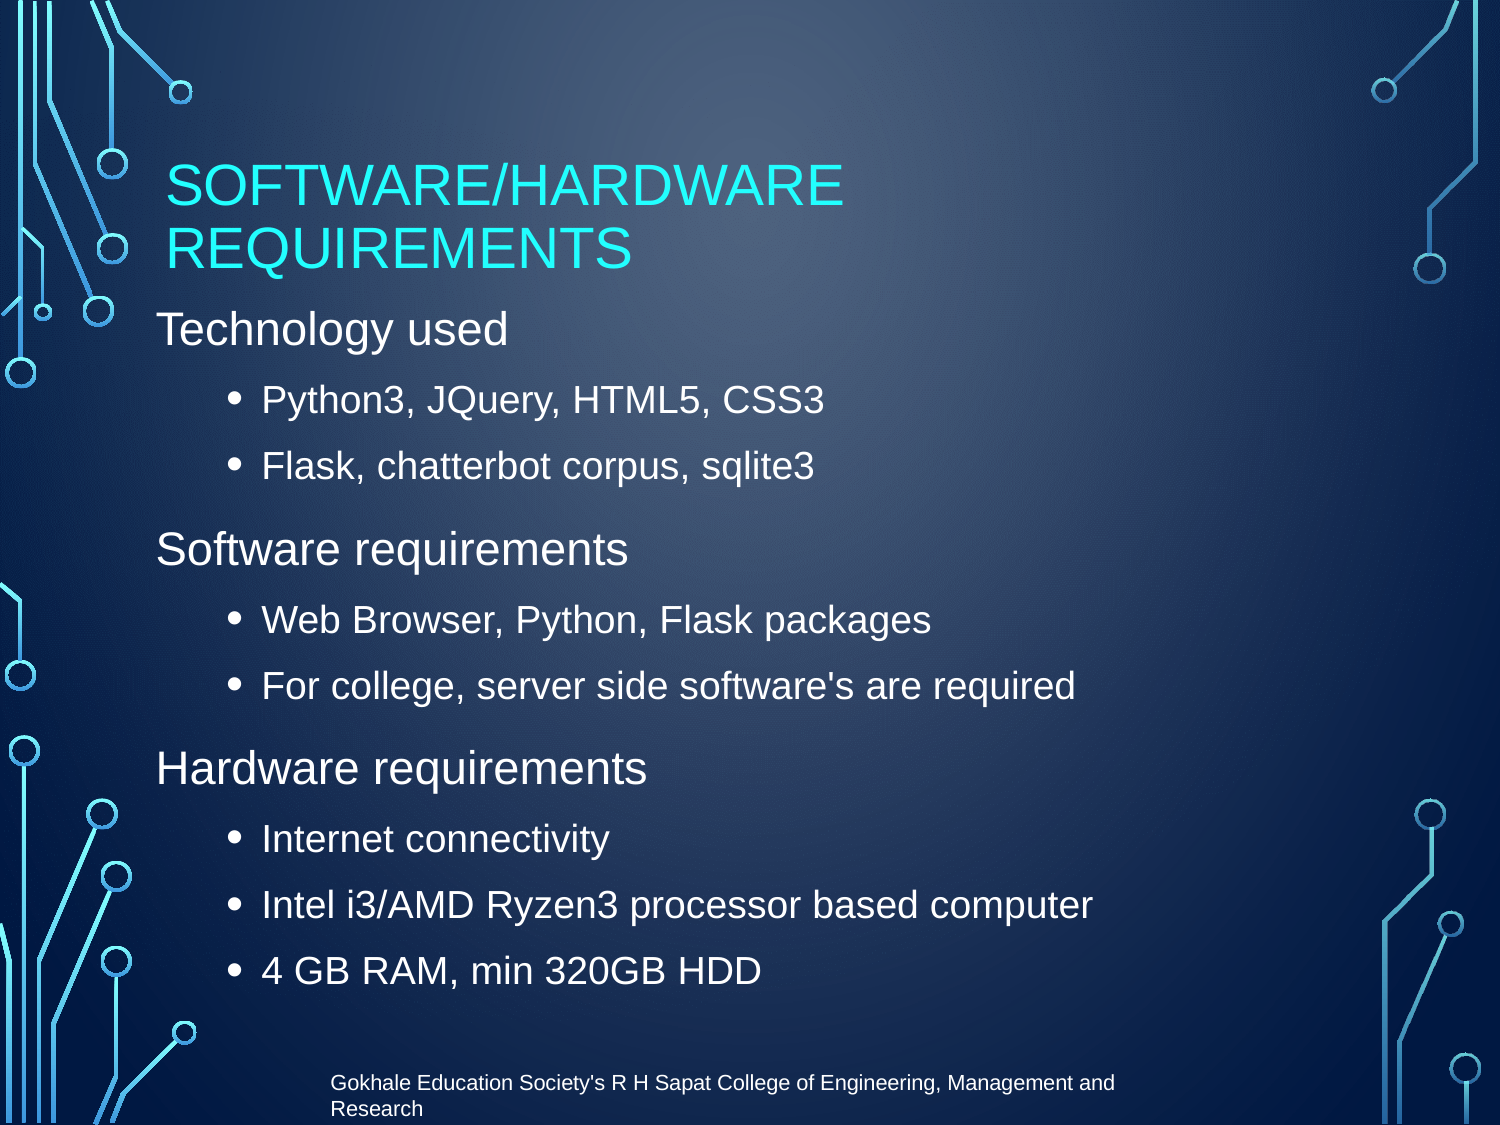

# Software/Hardware requirements
Technology used
Python3, JQuery, HTML5, CSS3
Flask, chatterbot corpus, sqlite3
Software requirements
Web Browser, Python, Flask packages
For college, server side software's are required
Hardware requirements
Internet connectivity
Intel i3/AMD Ryzen3 processor based computer
4 GB RAM, min 320GB HDD

Gokhale Education Society's R H Sapat College of Engineering, Management and Research